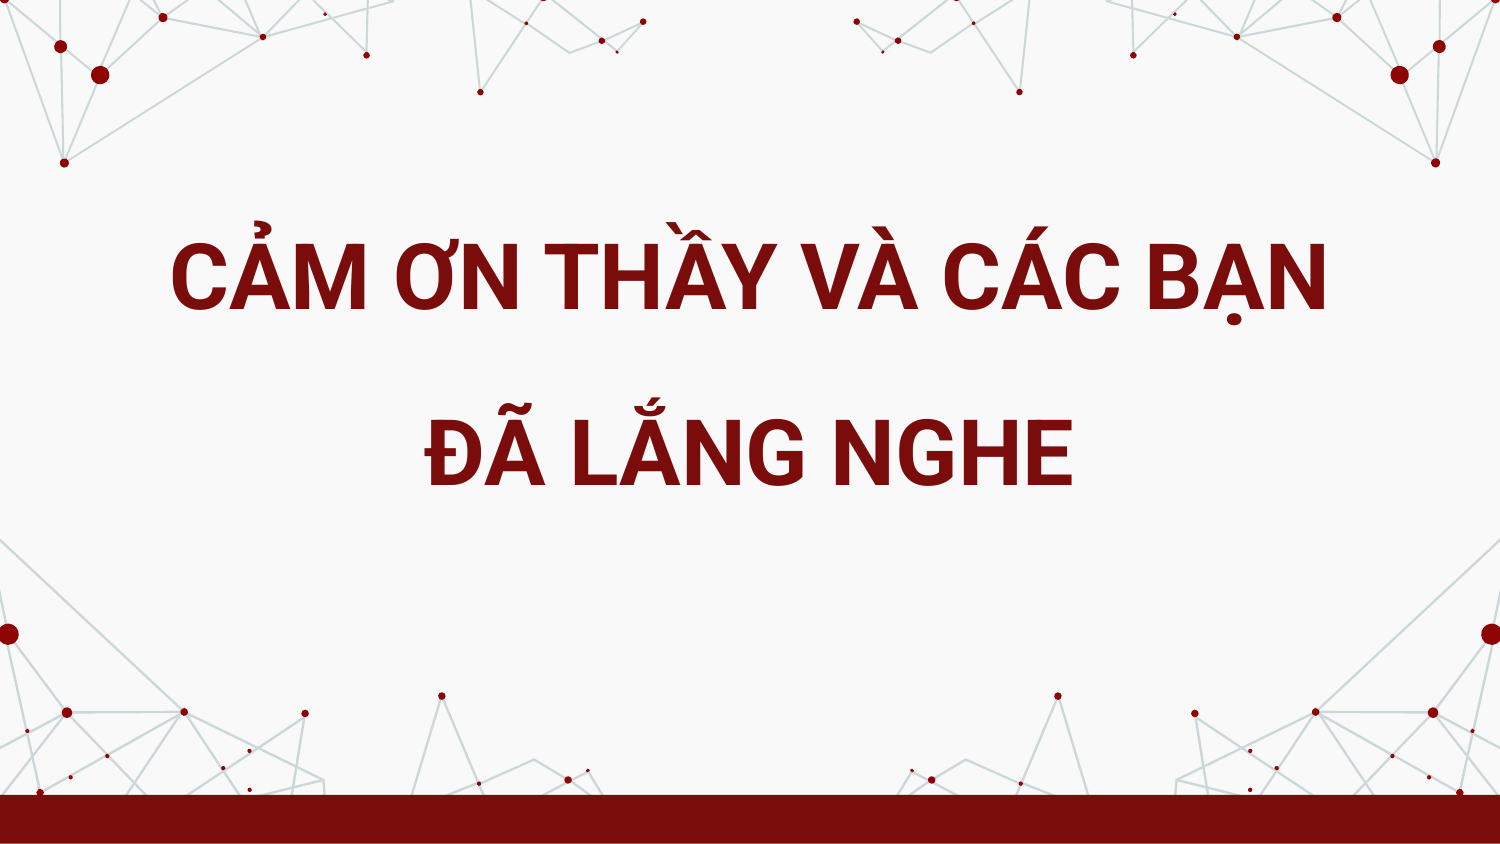

# CẢM ƠN THẦY VÀ CÁC BẠN

ĐÃ LẮNG NGHE